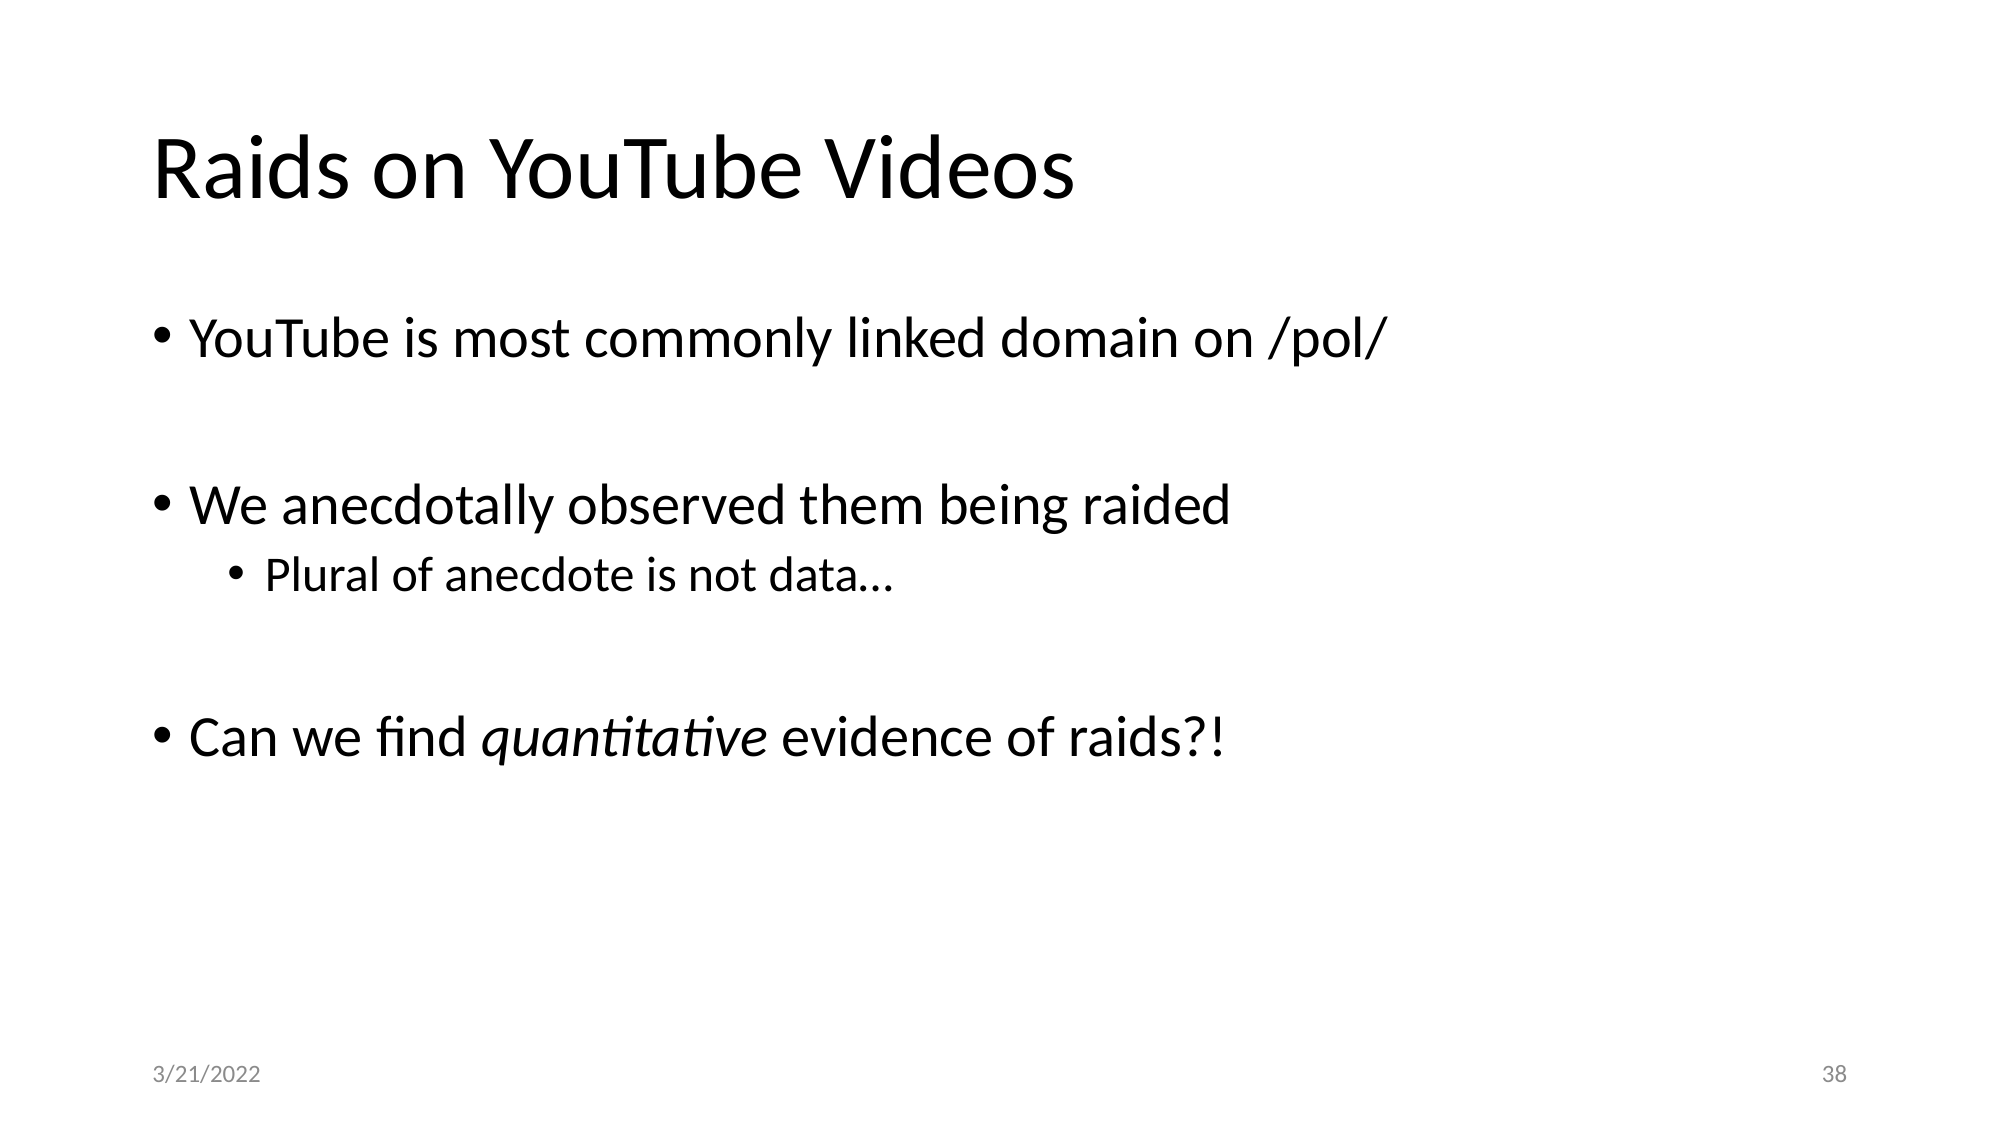

# Raids on YouTube Videos
YouTube is most commonly linked domain on /pol/

We anecdotally observed them being raided
Plural of anecdote is not data…

Can we find quantitative evidence of raids?!
3/21/2022
38